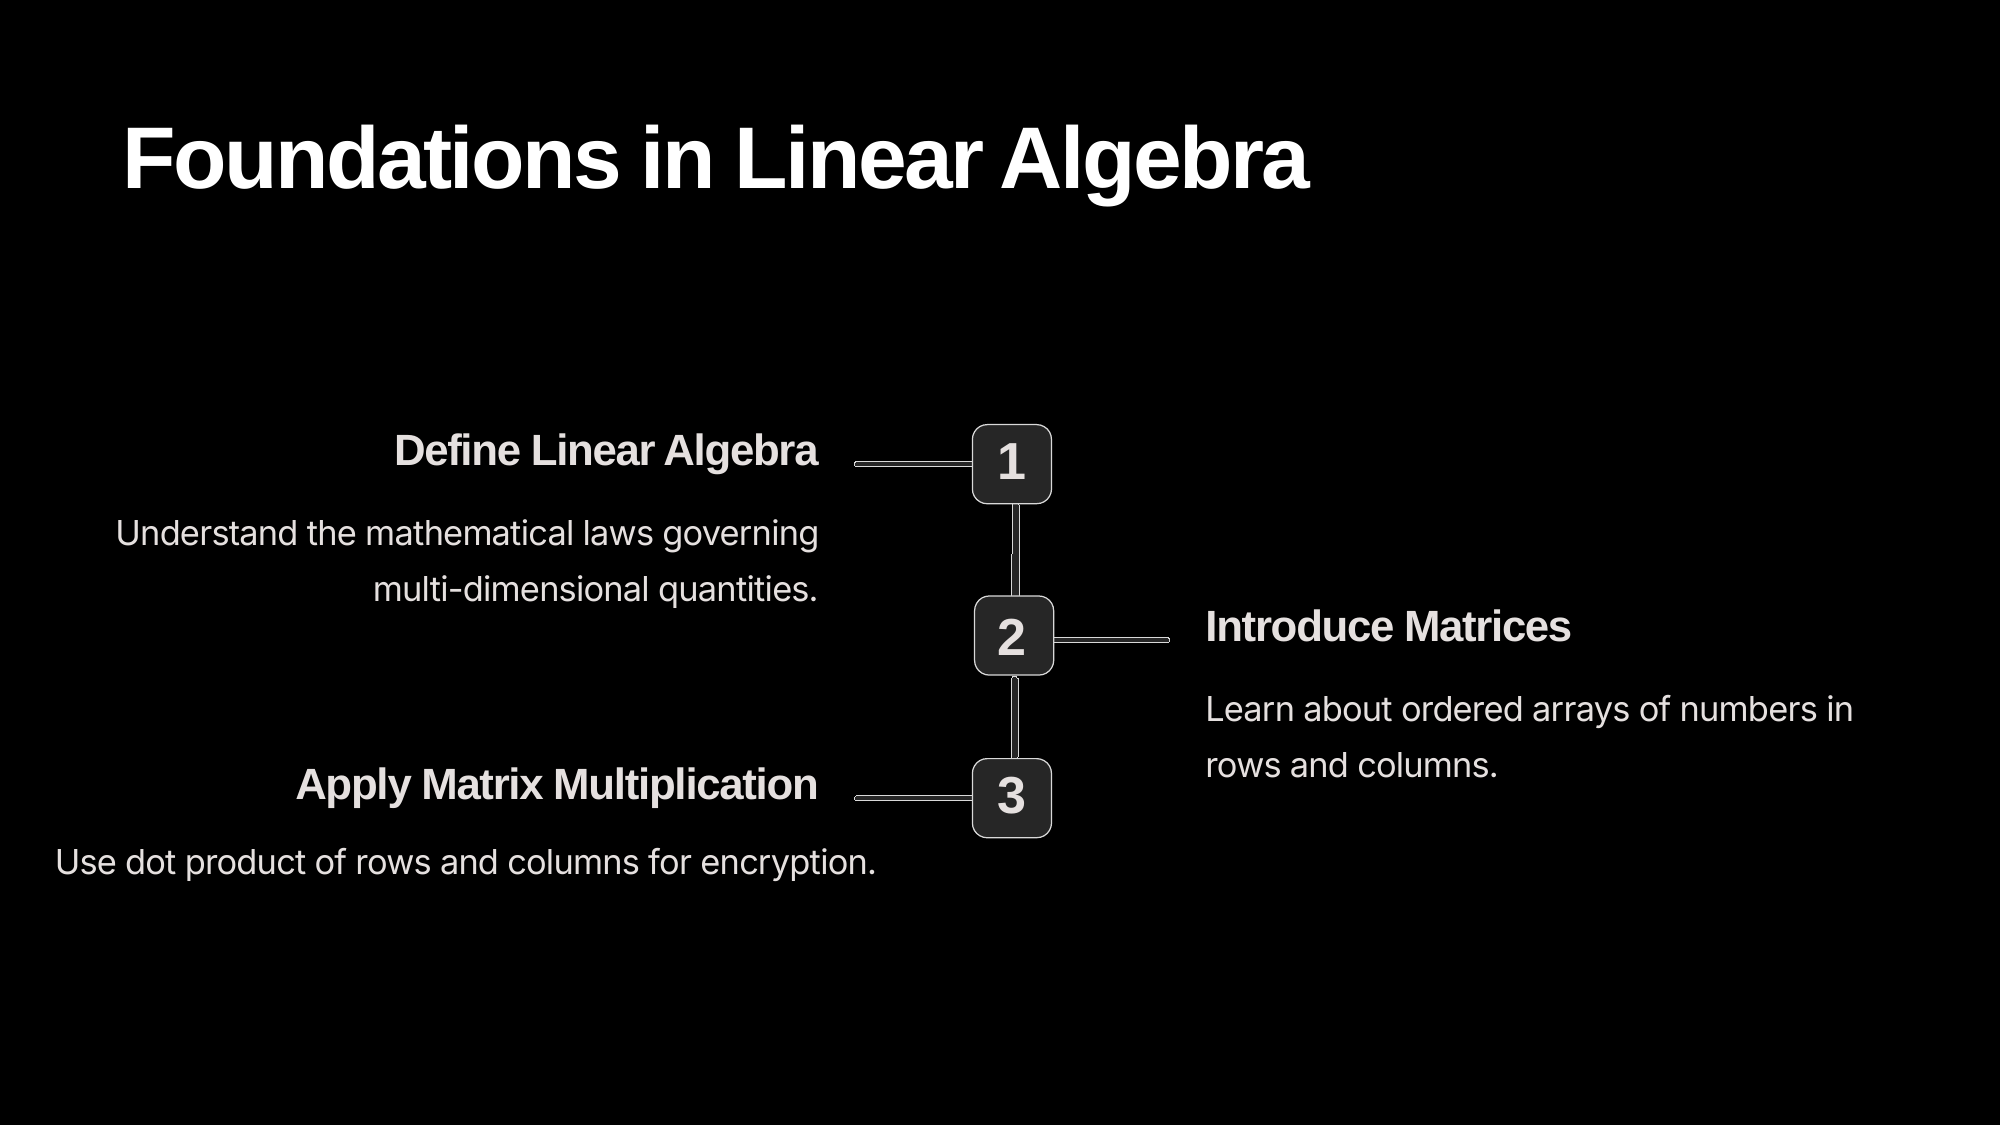

Foundations in Linear Algebra
Define Linear Algebra

1

Understand the mathematical laws governing multi-dimensional quantities.

Introduce Matrices
2

Learn about ordered arrays of numbers in rows and columns.

Apply Matrix Multiplication

3

Use dot product of rows and columns for encryption.